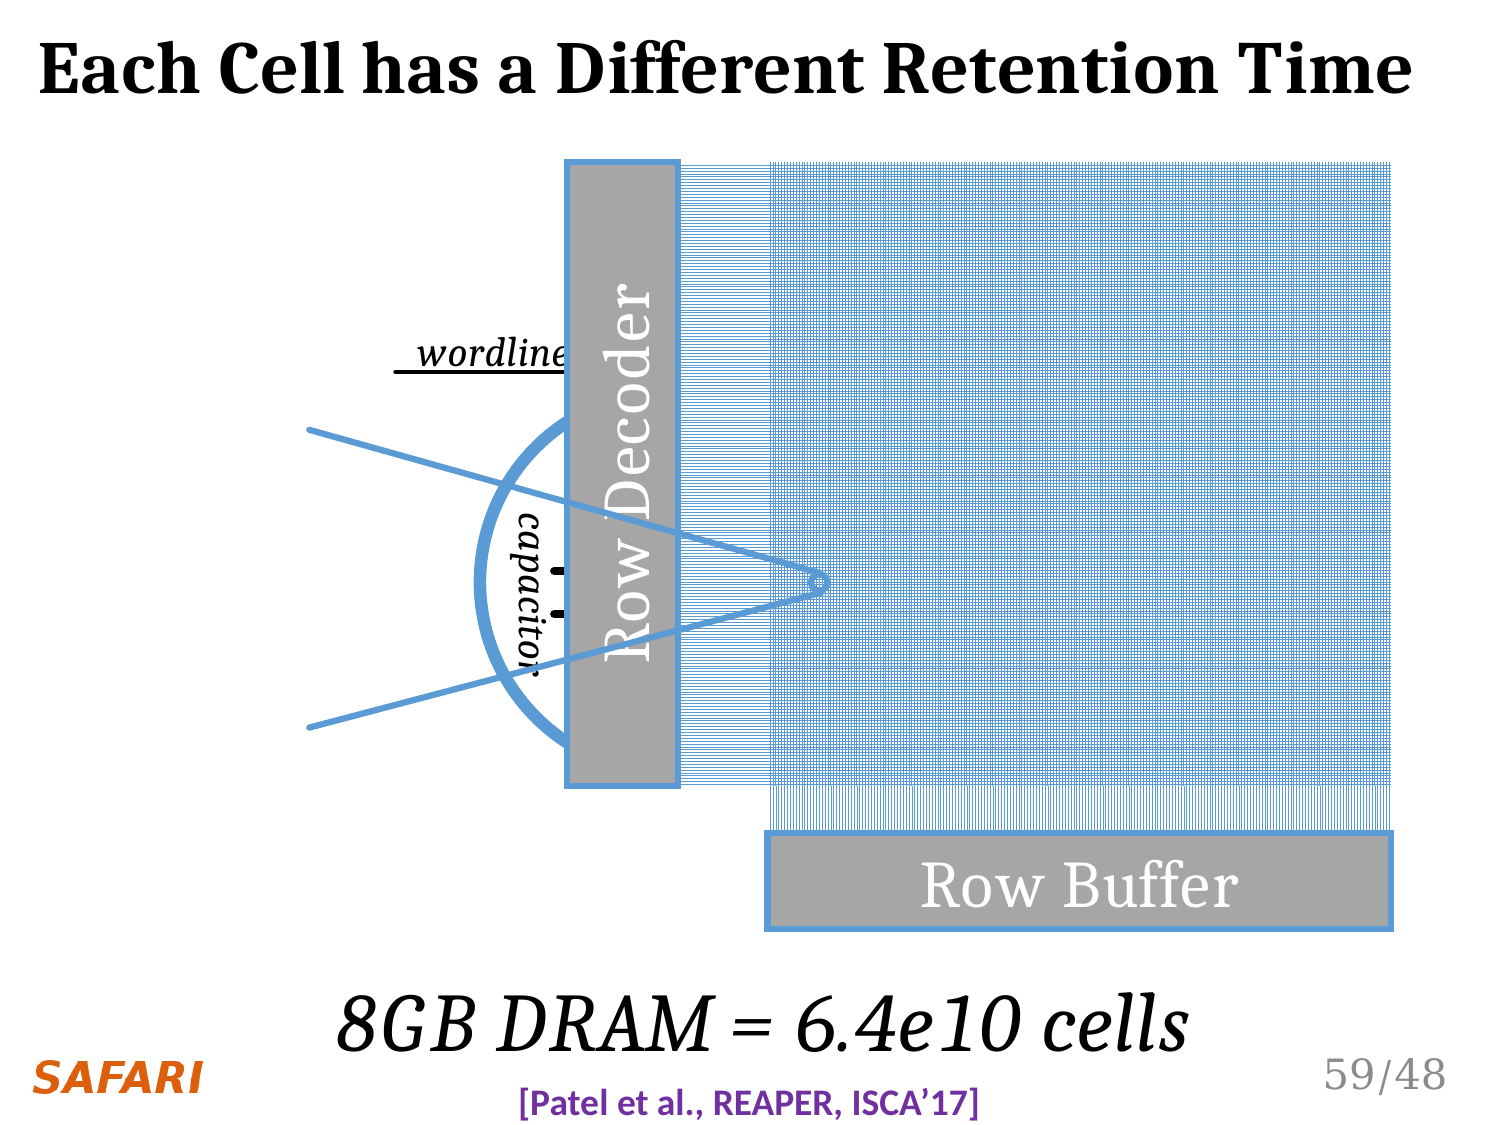

Each Cell has a Different Retention Time
Row Decoder

Row Buffer
wordline

access
transistor
capacitor
bitline

8GB DRAM = 6.4e10 cells
[Patel et al., REAPER, ISCA’17]